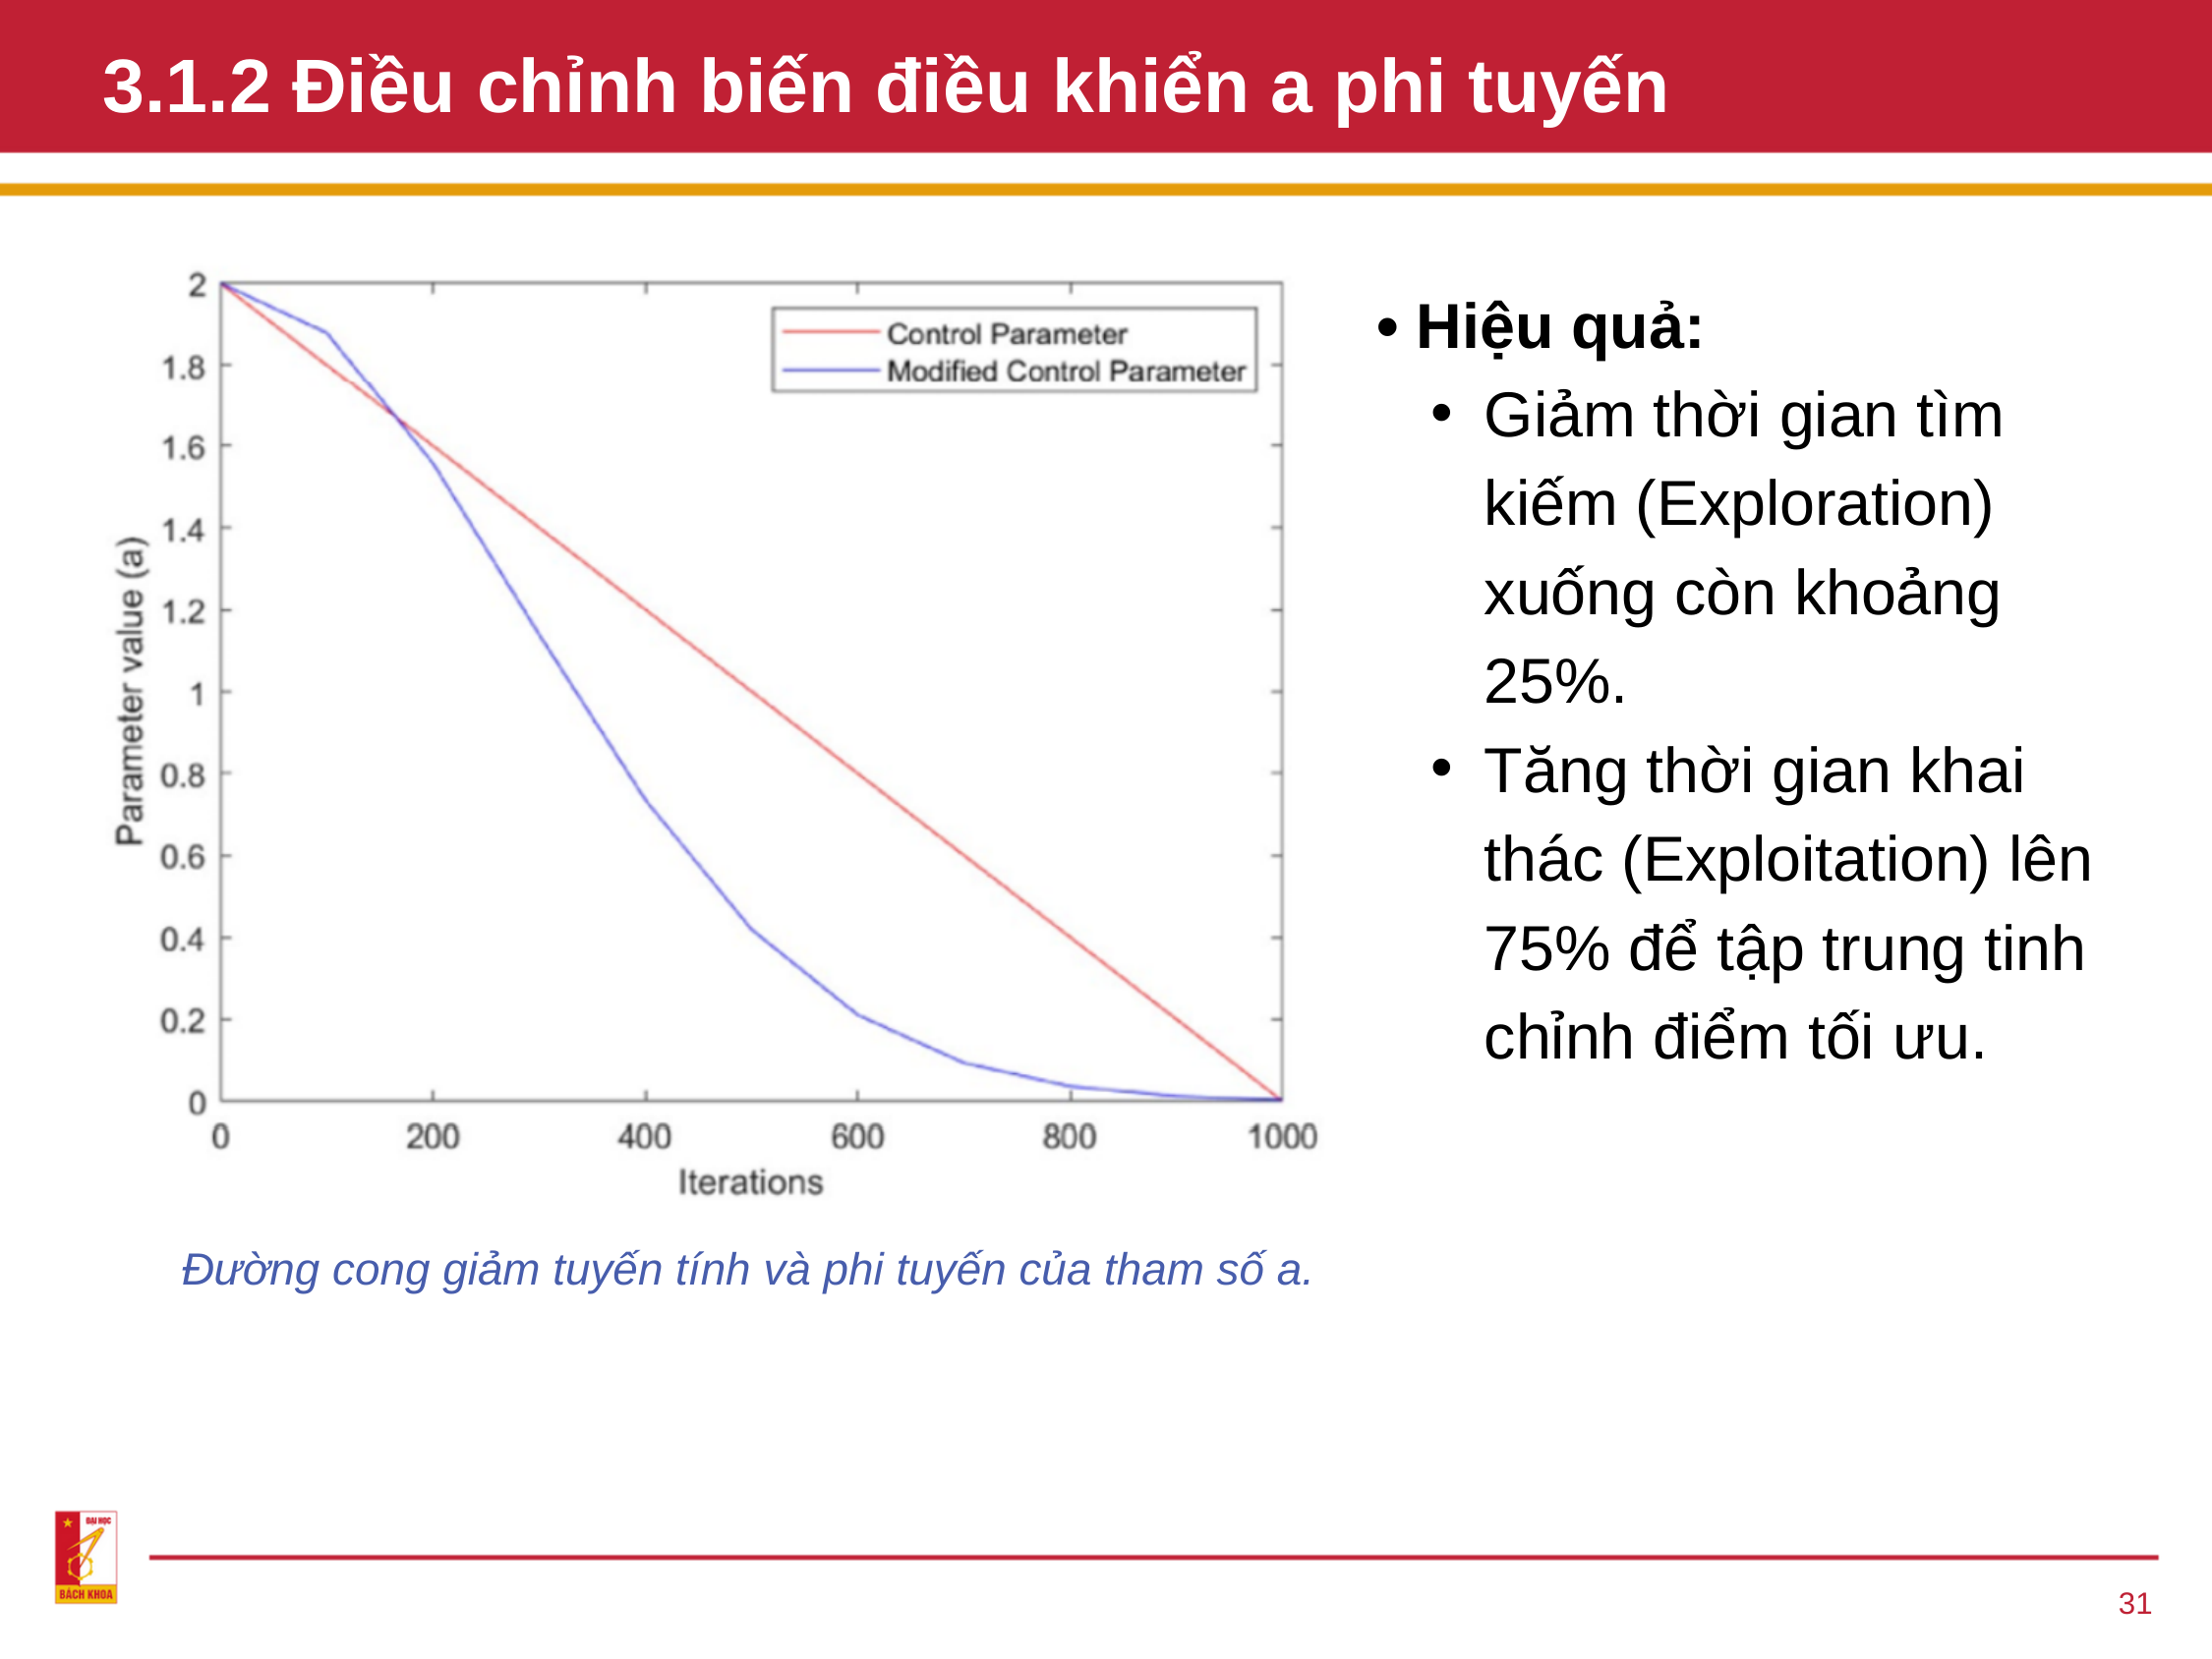

3.1.2 Điều chỉnh biến điều khiển a phi tuyến

• Hiệu quả:
Giảm thời gian tìm kiếm (Exploration) xuống còn khoảng 25%.
Tăng thời gian khai thác (Exploitation) lên 75% để tập trung tinh chỉnh điểm tối ưu.
Đường cong giảm tuyến tính và phi tuyến của tham số a.
31